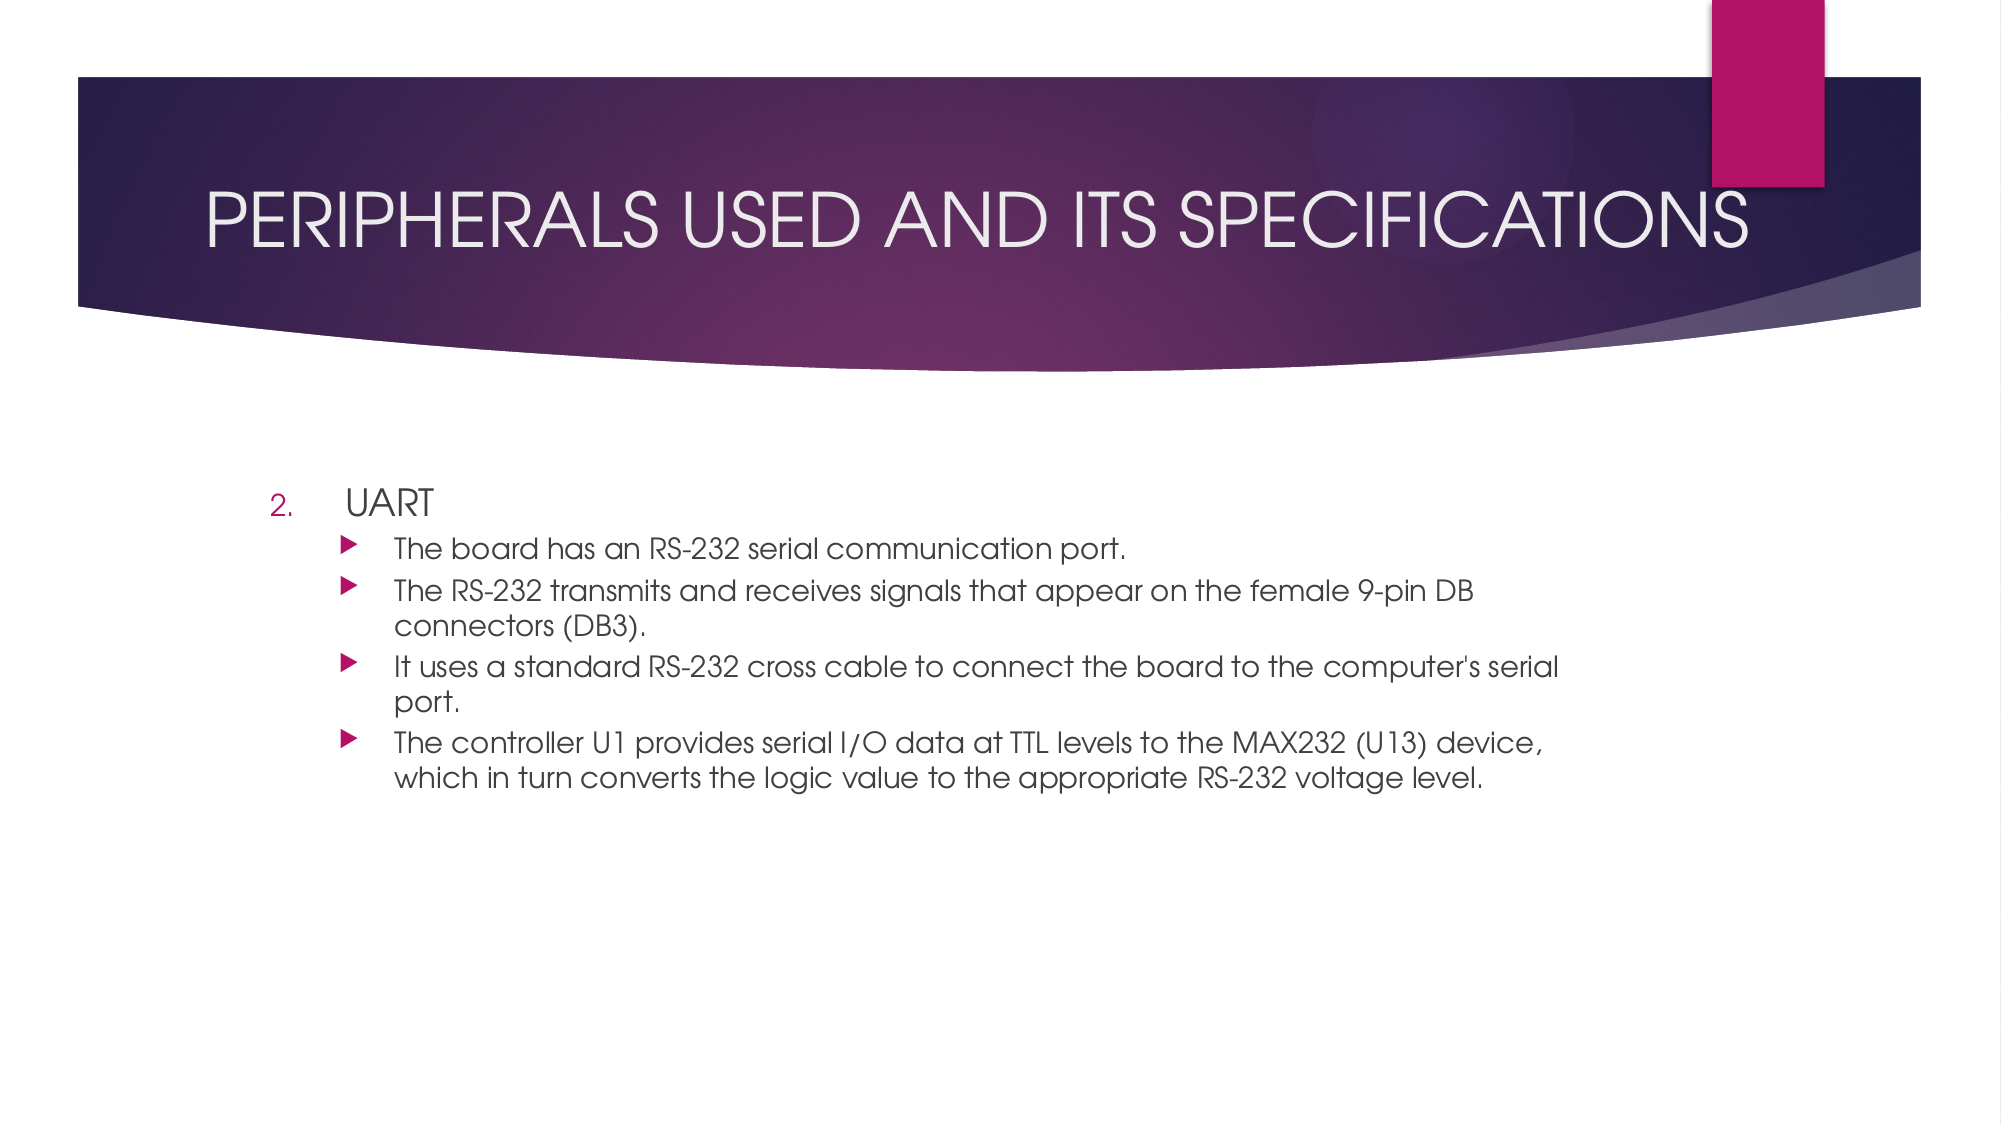

# PERIPHERALS USED AND ITS SPECIFICATIONS

UART
The board has an RS-232 serial communication port.
The RS-232 transmits and receives signals that appear on the female 9-pin DB connectors (DB3).
It uses a standard RS-232 cross cable to connect the board to the computer's serial port.
The controller U1 provides serial I/O data at TTL levels to the MAX232 (U13) device, which in turn converts the logic value to the appropriate RS-232 voltage level.